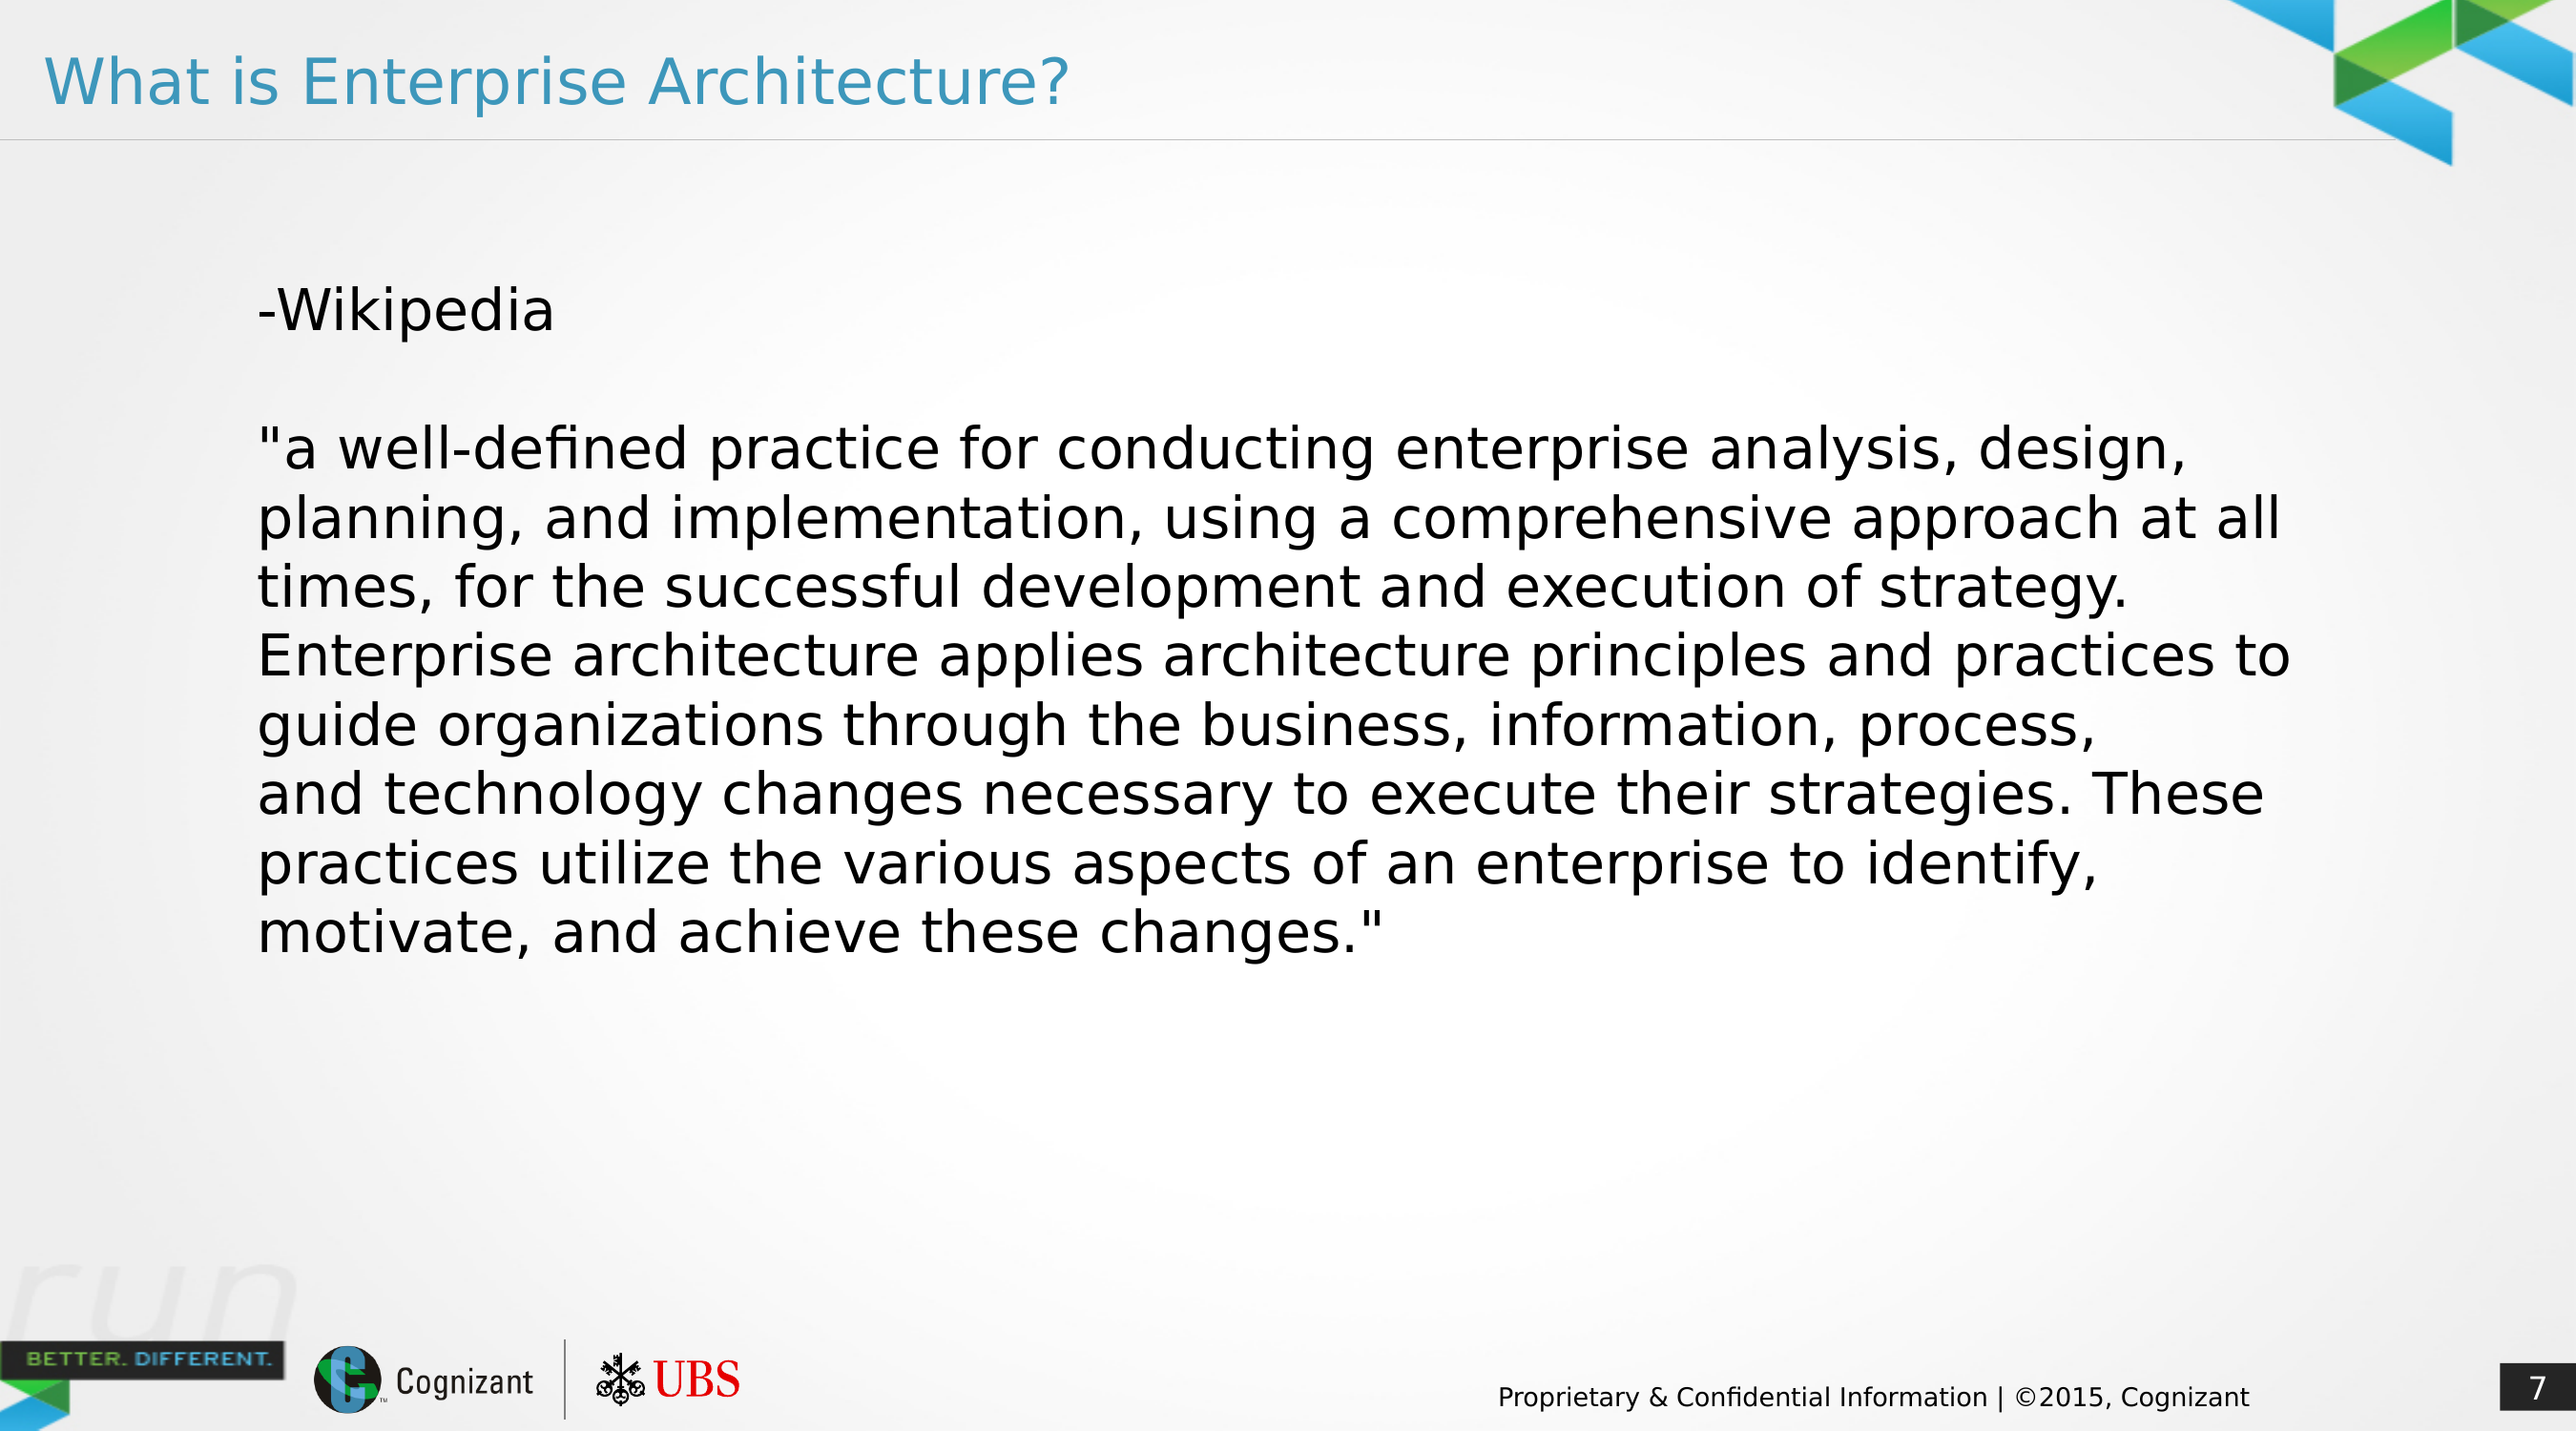

# What is Enterprise Architecture?
-Wikipedia

"a well-defined practice for conducting enterprise analysis, design, planning, and implementation, using a comprehensive approach at all times, for the successful development and execution of strategy. Enterprise architecture applies architecture principles and practices to guide organizations through the business, information, process, and technology changes necessary to execute their strategies. These practices utilize the various aspects of an enterprise to identify, motivate, and achieve these changes."